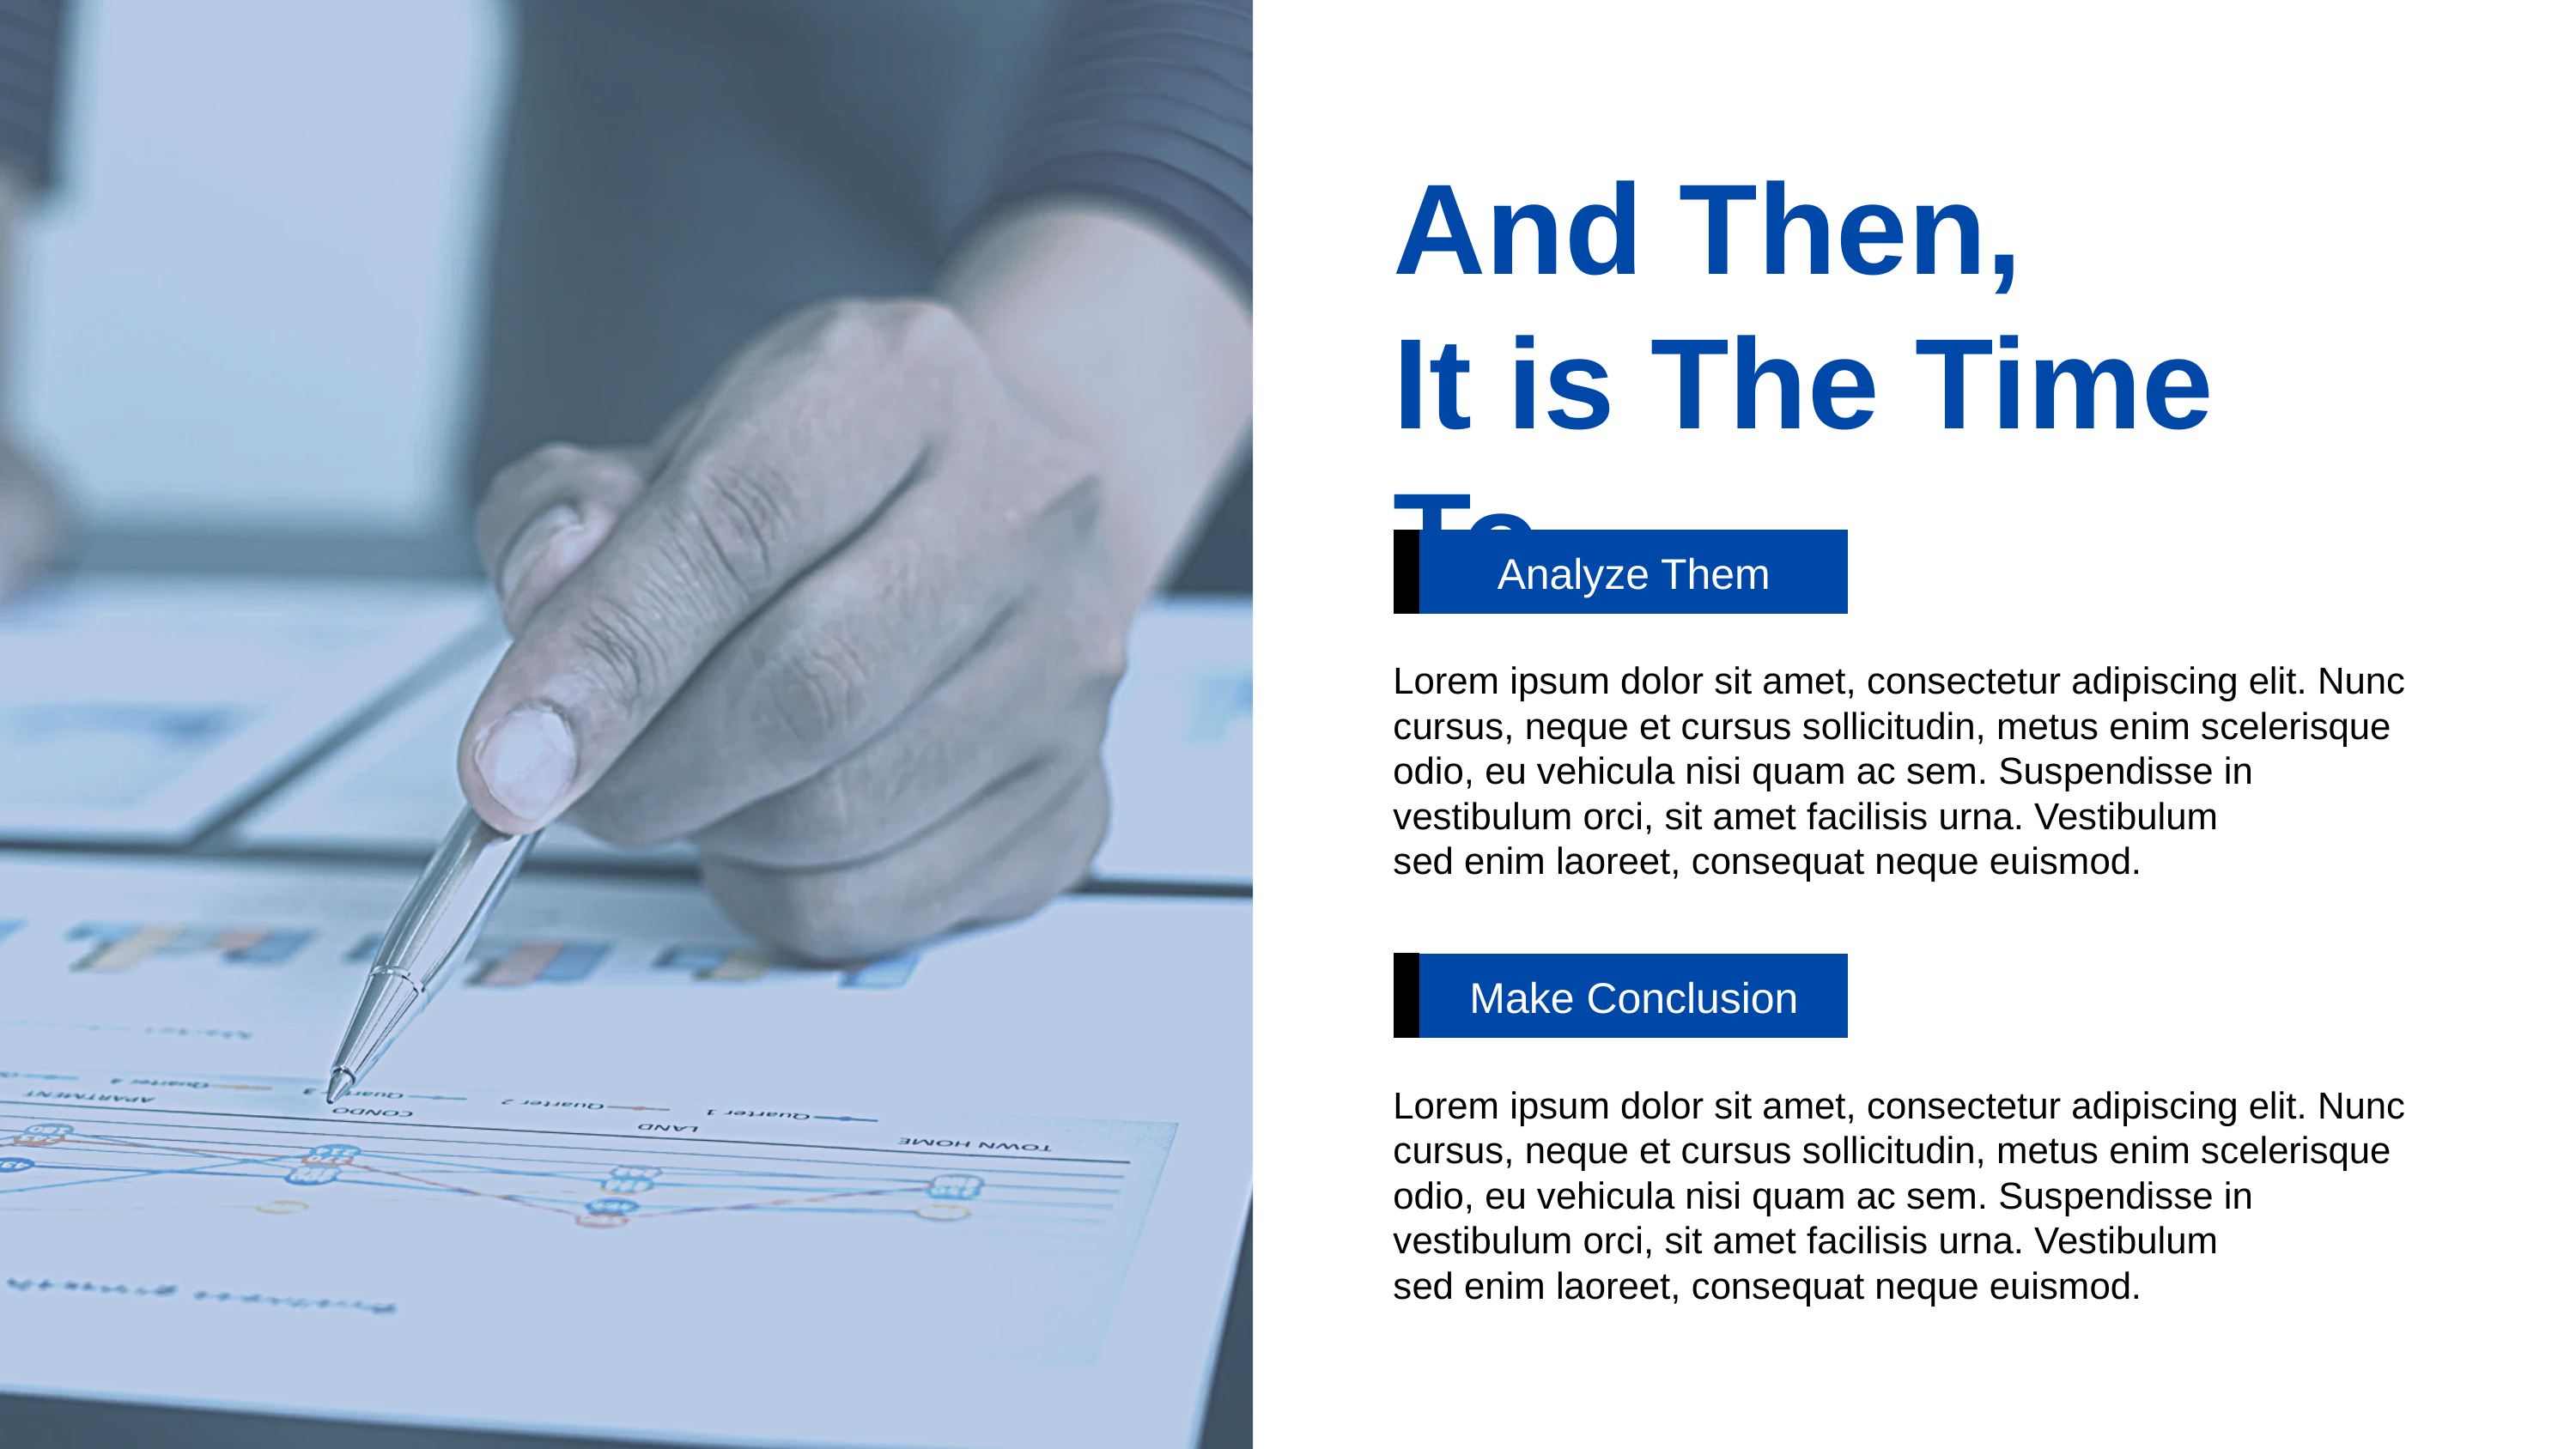

And Then,
It is The Time To…

Analyze Them
Lorem ipsum dolor sit amet, consectetur adipiscing elit. Nunc cursus, neque et cursus sollicitudin, metus enim scelerisque odio, eu vehicula nisi quam ac sem. Suspendisse in
vestibulum orci, sit amet facilisis urna. Vestibulum
sed enim laoreet, consequat neque euismod.

Make Conclusion
Lorem ipsum dolor sit amet, consectetur adipiscing elit. Nunc cursus, neque et cursus sollicitudin, metus enim scelerisque odio, eu vehicula nisi quam ac sem. Suspendisse in
vestibulum orci, sit amet facilisis urna. Vestibulum
sed enim laoreet, consequat neque euismod.